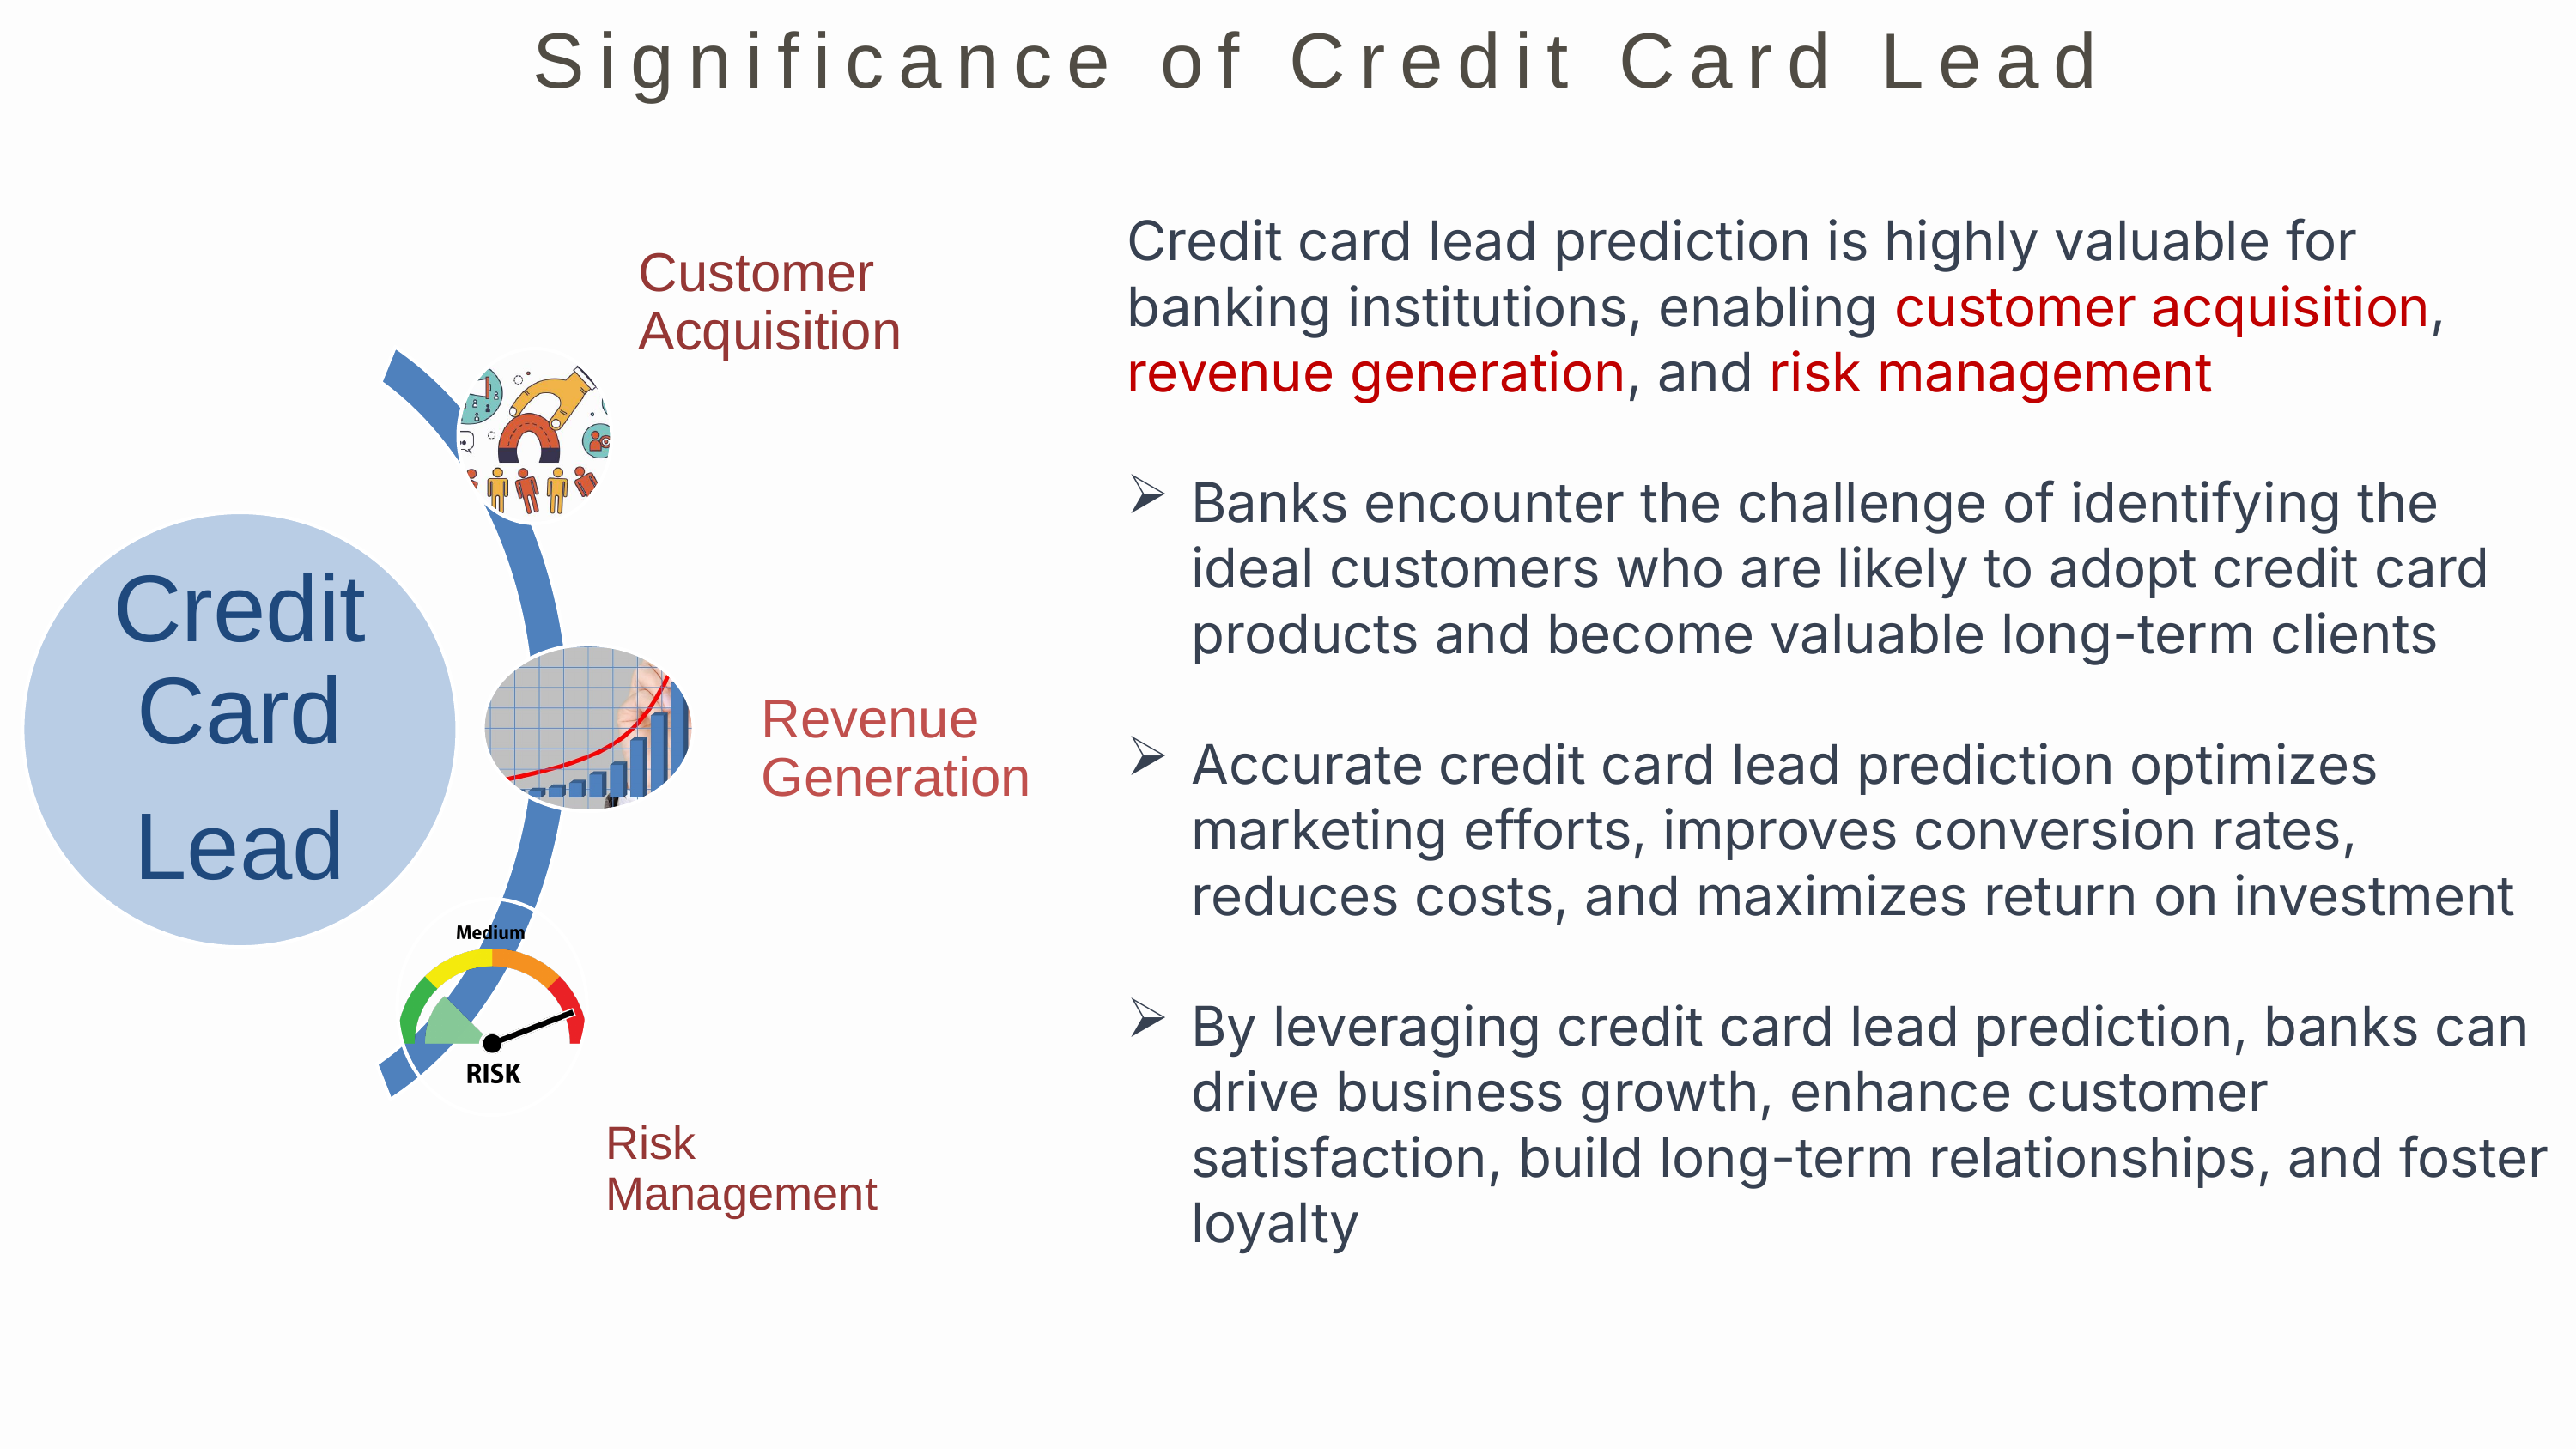

Significance of Credit Card Lead
Credit Card
Lead
Customer Acquisition
Revenue Generation
Risk Management
Credit card lead prediction is highly valuable for banking institutions, enabling customer acquisition, revenue generation, and risk management

Banks encounter the challenge of identifying the ideal customers who are likely to adopt credit card products and become valuable long-term clients

Accurate credit card lead prediction optimizes marketing efforts, improves conversion rates, reduces costs, and maximizes return on investment

By leveraging credit card lead prediction, banks can drive business growth, enhance customer satisfaction, build long-term relationships, and foster loyalty